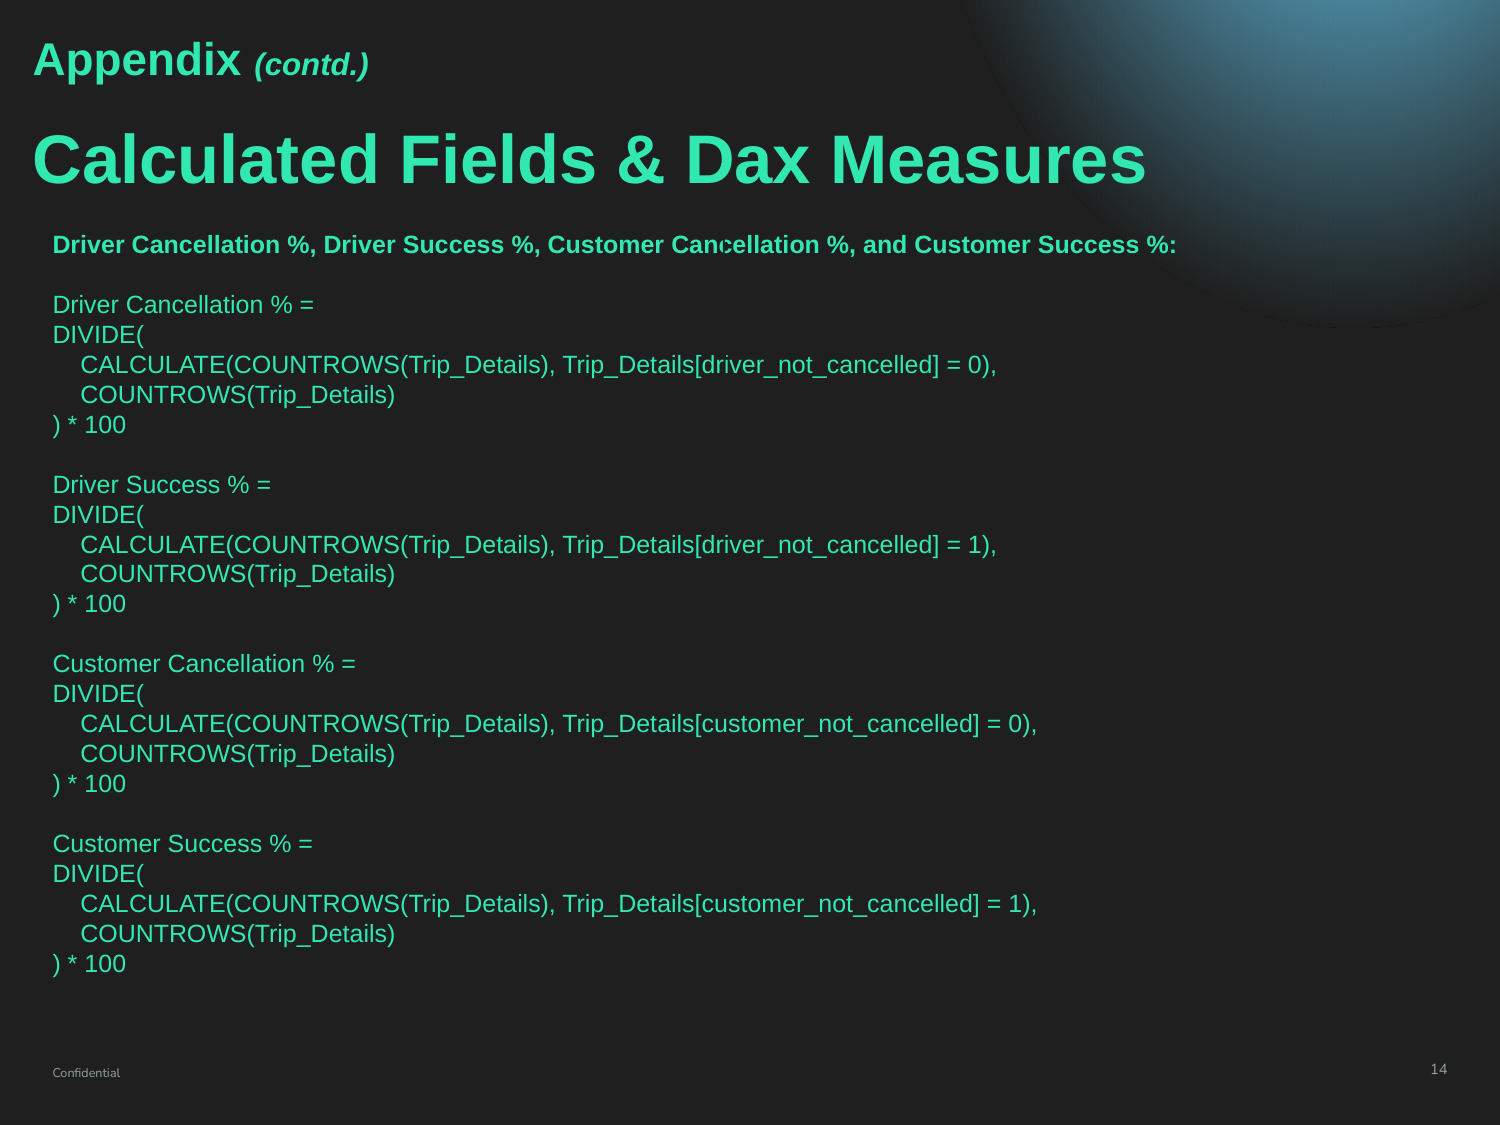

Appendix (contd.)
Calculated Fields & Dax Measures
Driver Cancellation %, Driver Success %, Customer Cancellation %, and Customer Success %:

Driver Cancellation % =
DIVIDE(
    CALCULATE(COUNTROWS(Trip_Details), Trip_Details[driver_not_cancelled] = 0),
    COUNTROWS(Trip_Details)
) * 100

Driver Success % =
DIVIDE(
    CALCULATE(COUNTROWS(Trip_Details), Trip_Details[driver_not_cancelled] = 1),
    COUNTROWS(Trip_Details)
) * 100

Customer Cancellation % =
DIVIDE(
    CALCULATE(COUNTROWS(Trip_Details), Trip_Details[customer_not_cancelled] = 0),
    COUNTROWS(Trip_Details)
) * 100

Customer Success % =
DIVIDE(
    CALCULATE(COUNTROWS(Trip_Details), Trip_Details[customer_not_cancelled] = 1),
    COUNTROWS(Trip_Details)
) * 100

Confidential